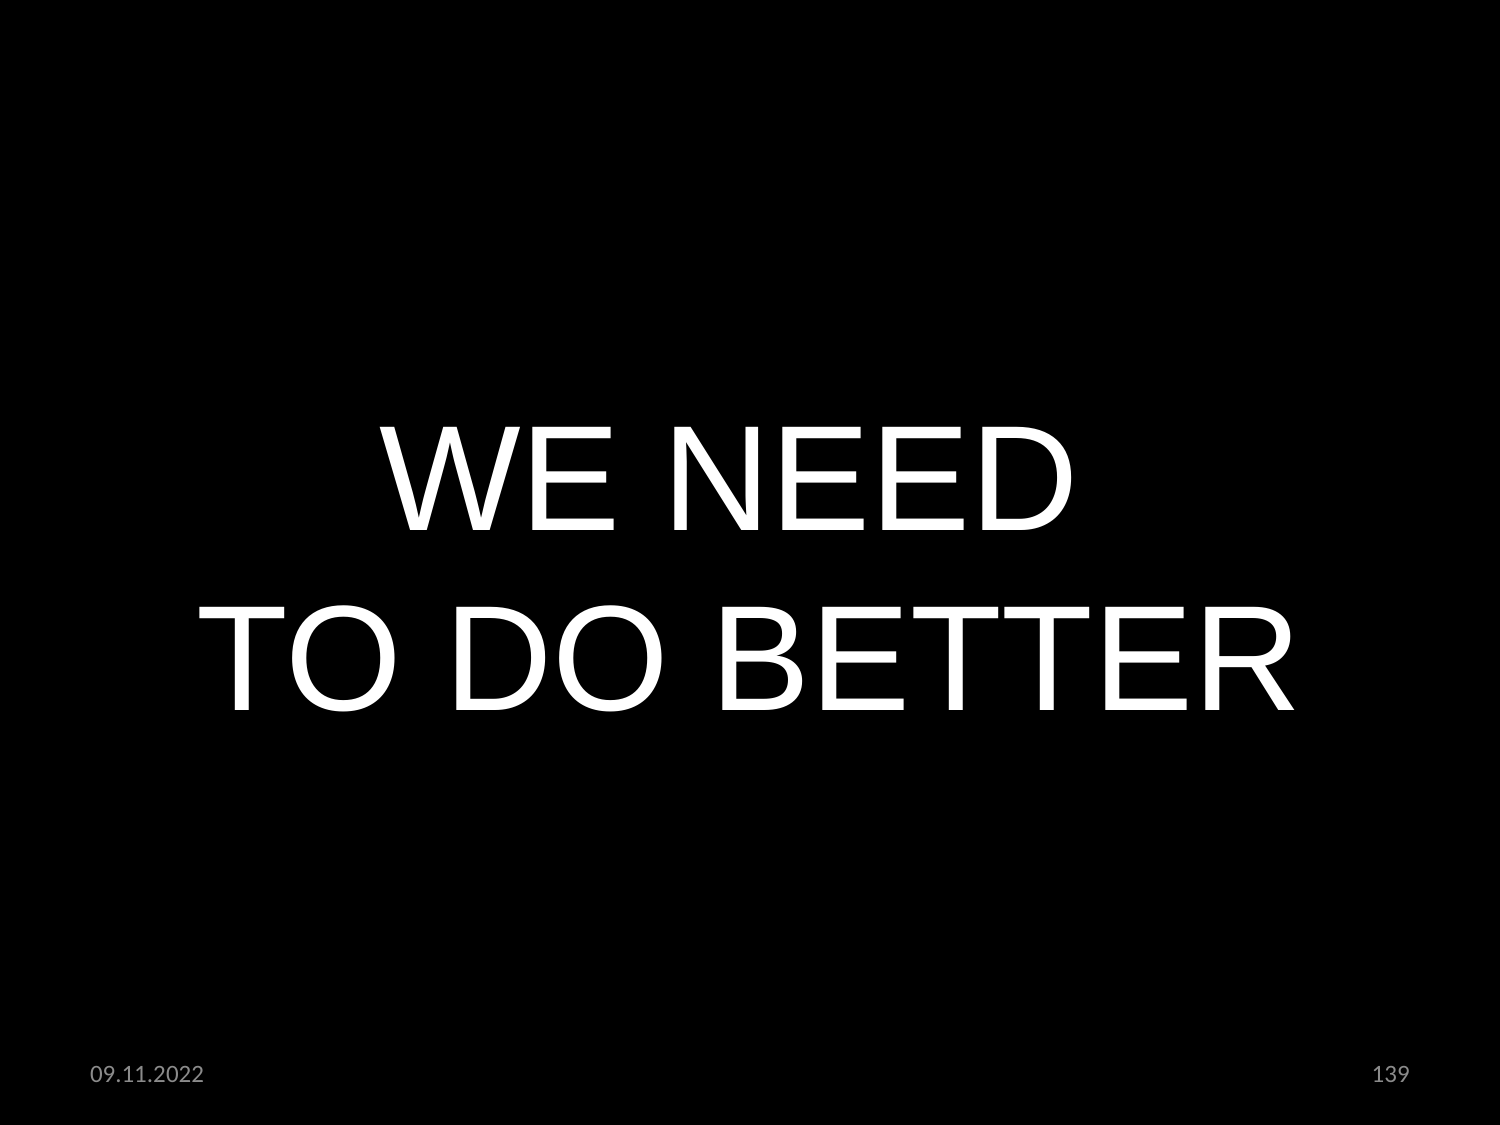

WE NEED
TO DO BETTER
09.11.2022
139